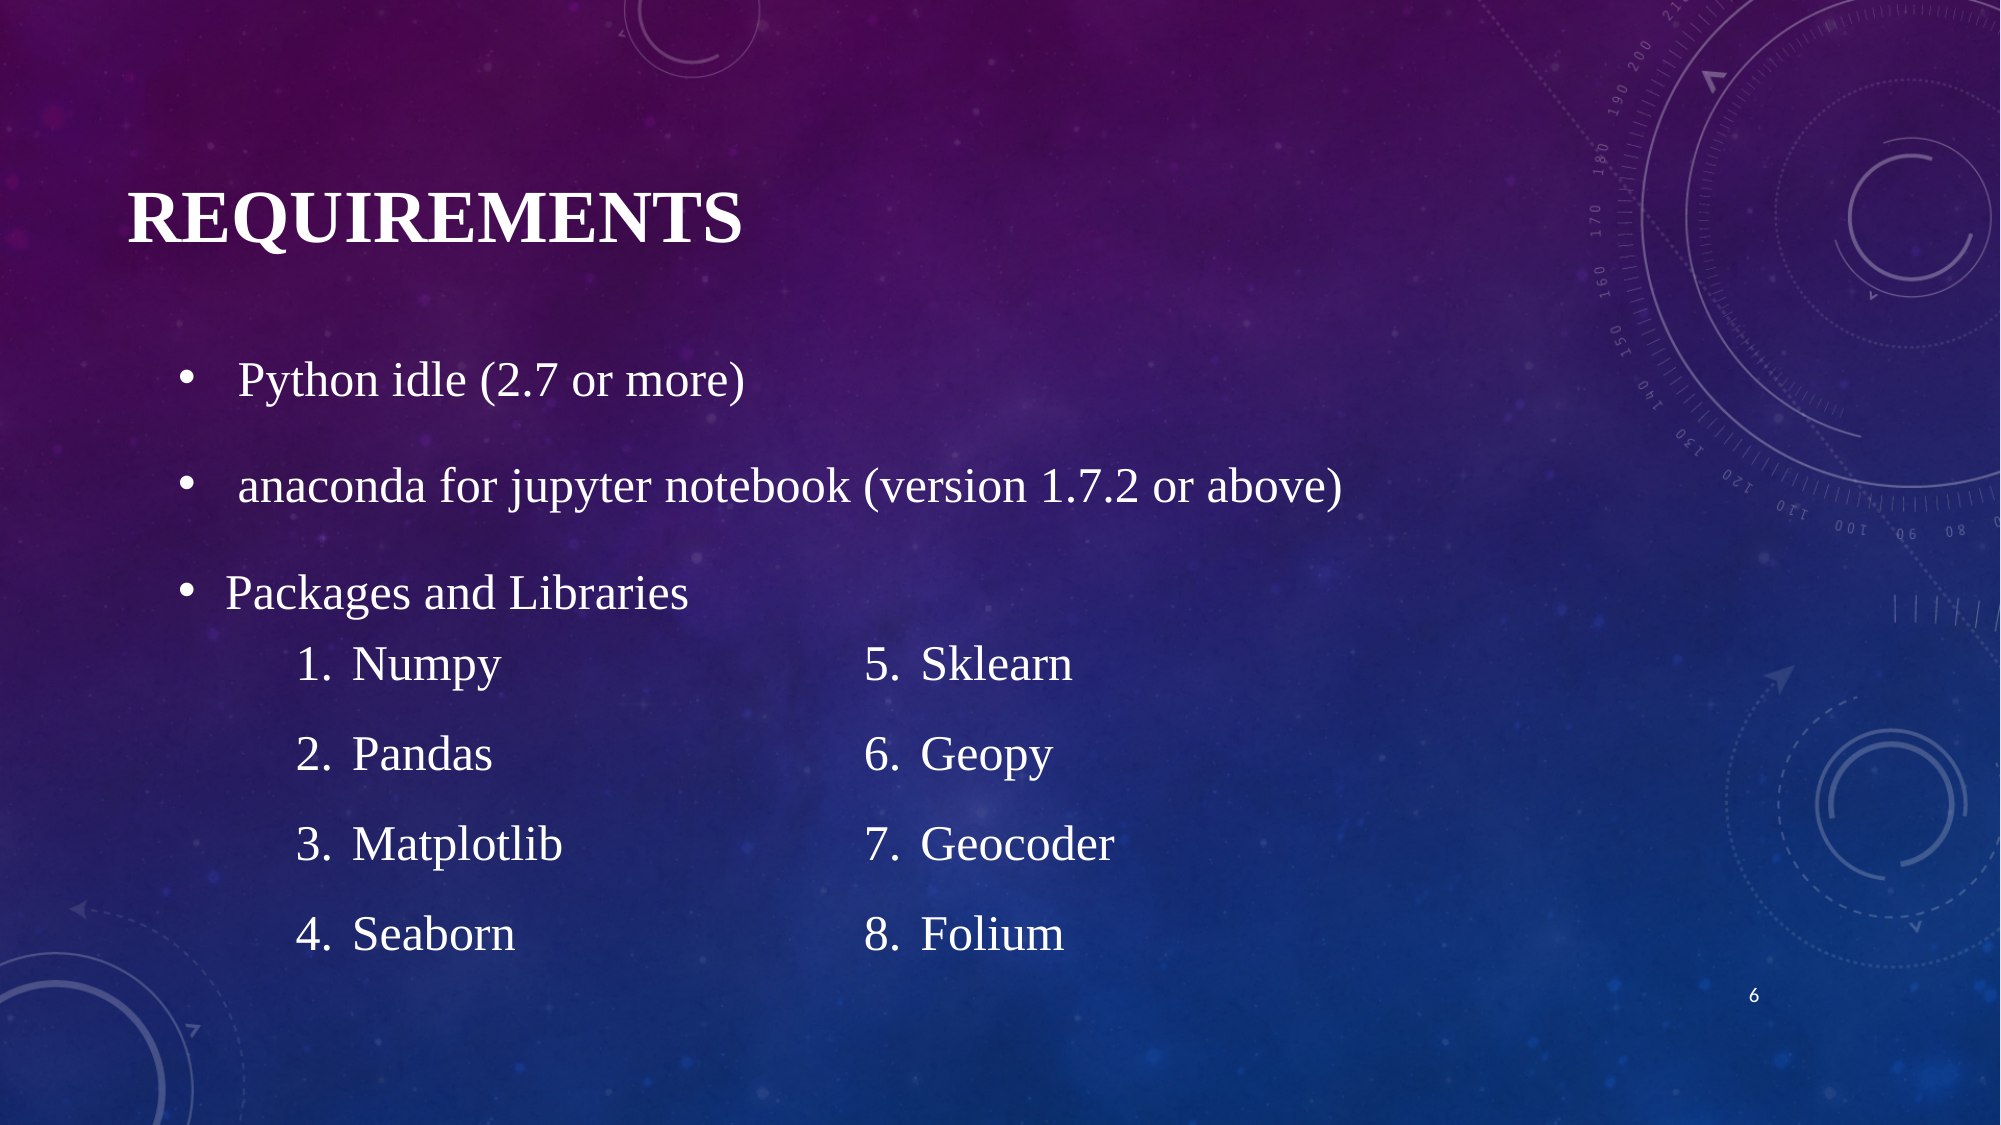

# Requirements
 Python idle (2.7 or more)
 anaconda for jupyter notebook (version 1.7.2 or above)
Packages and Libraries

Numpy
Pandas
Matplotlib
Seaborn
Sklearn
Geopy
Geocoder
Folium
6